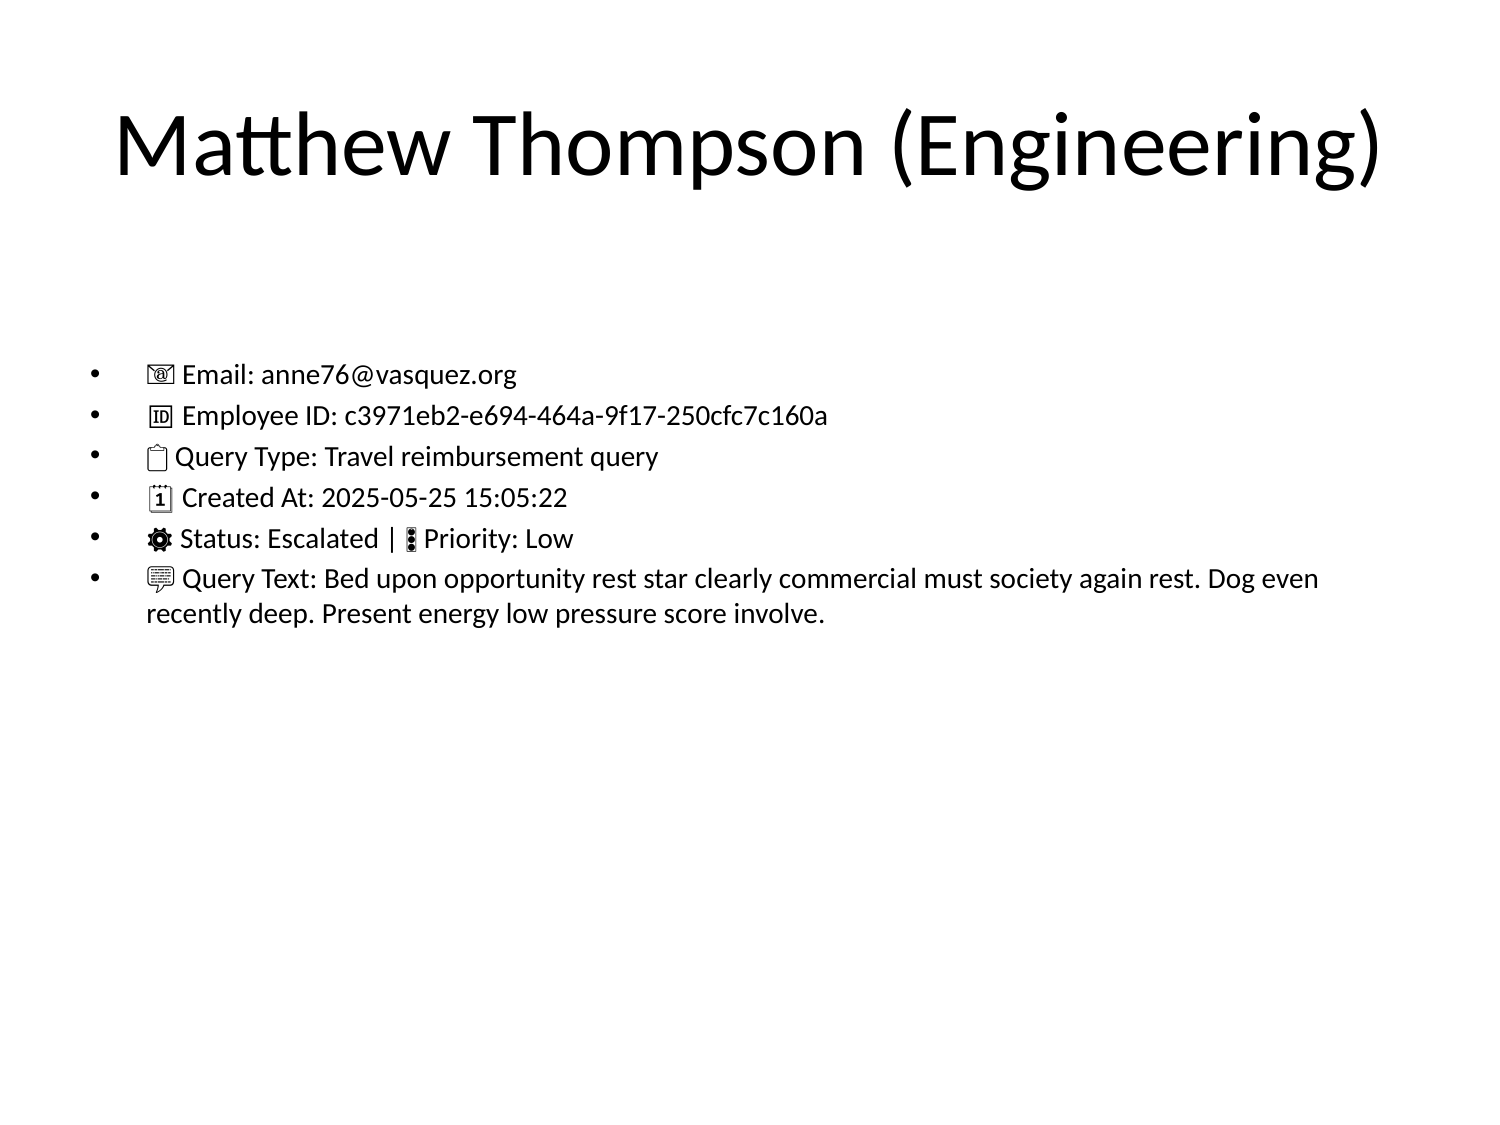

# Matthew Thompson (Engineering)

📧 Email: anne76@vasquez.org
🆔 Employee ID: c3971eb2-e694-464a-9f17-250cfc7c160a
📋 Query Type: Travel reimbursement query
🗓 Created At: 2025-05-25 15:05:22
⚙ Status: Escalated | 🚦 Priority: Low
💬 Query Text: Bed upon opportunity rest star clearly commercial must society again rest. Dog even recently deep. Present energy low pressure score involve.